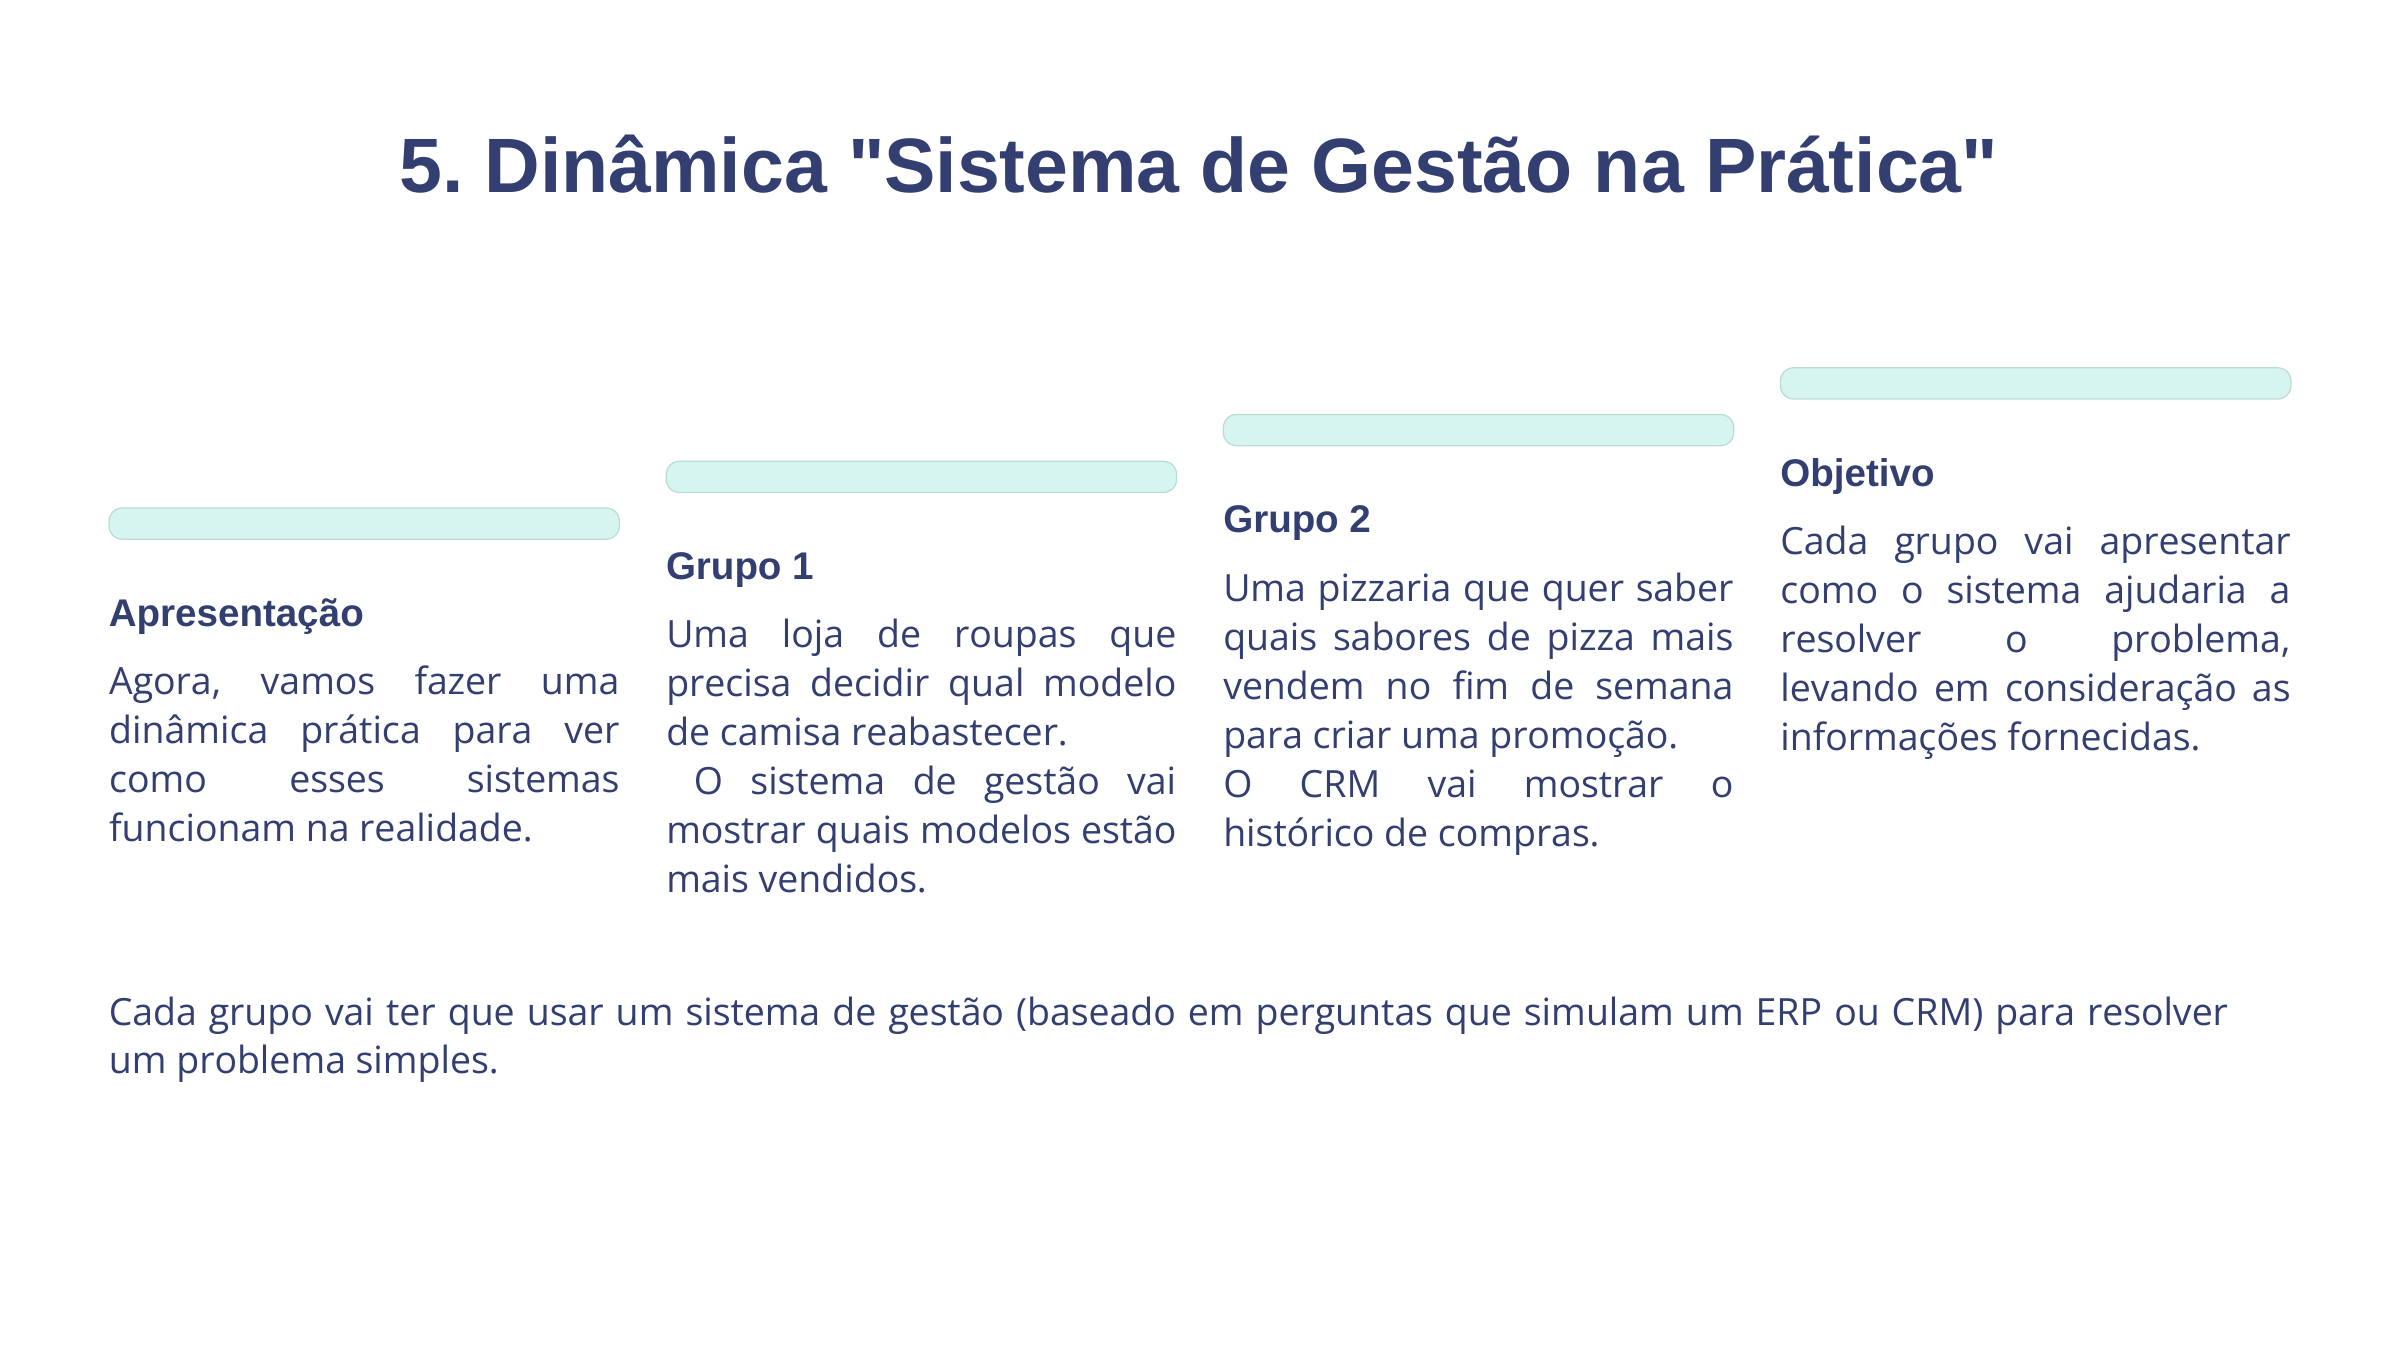

5. Dinâmica "Sistema de Gestão na Prática"

Objetivo

Grupo 2

Cada grupo vai apresentar como o sistema ajudaria a resolver o problema, levando em consideração as informações fornecidas.
Grupo 1
Uma pizzaria que quer saber quais sabores de pizza mais vendem no fim de semana para criar uma promoção.
O CRM vai mostrar o histórico de compras.
Apresentação
Uma loja de roupas que precisa decidir qual modelo de camisa reabastecer.
 O sistema de gestão vai mostrar quais modelos estão mais vendidos.
Agora, vamos fazer uma dinâmica prática para ver como esses sistemas funcionam na realidade.
Cada grupo vai ter que usar um sistema de gestão (baseado em perguntas que simulam um ERP ou CRM) para resolver um problema simples.